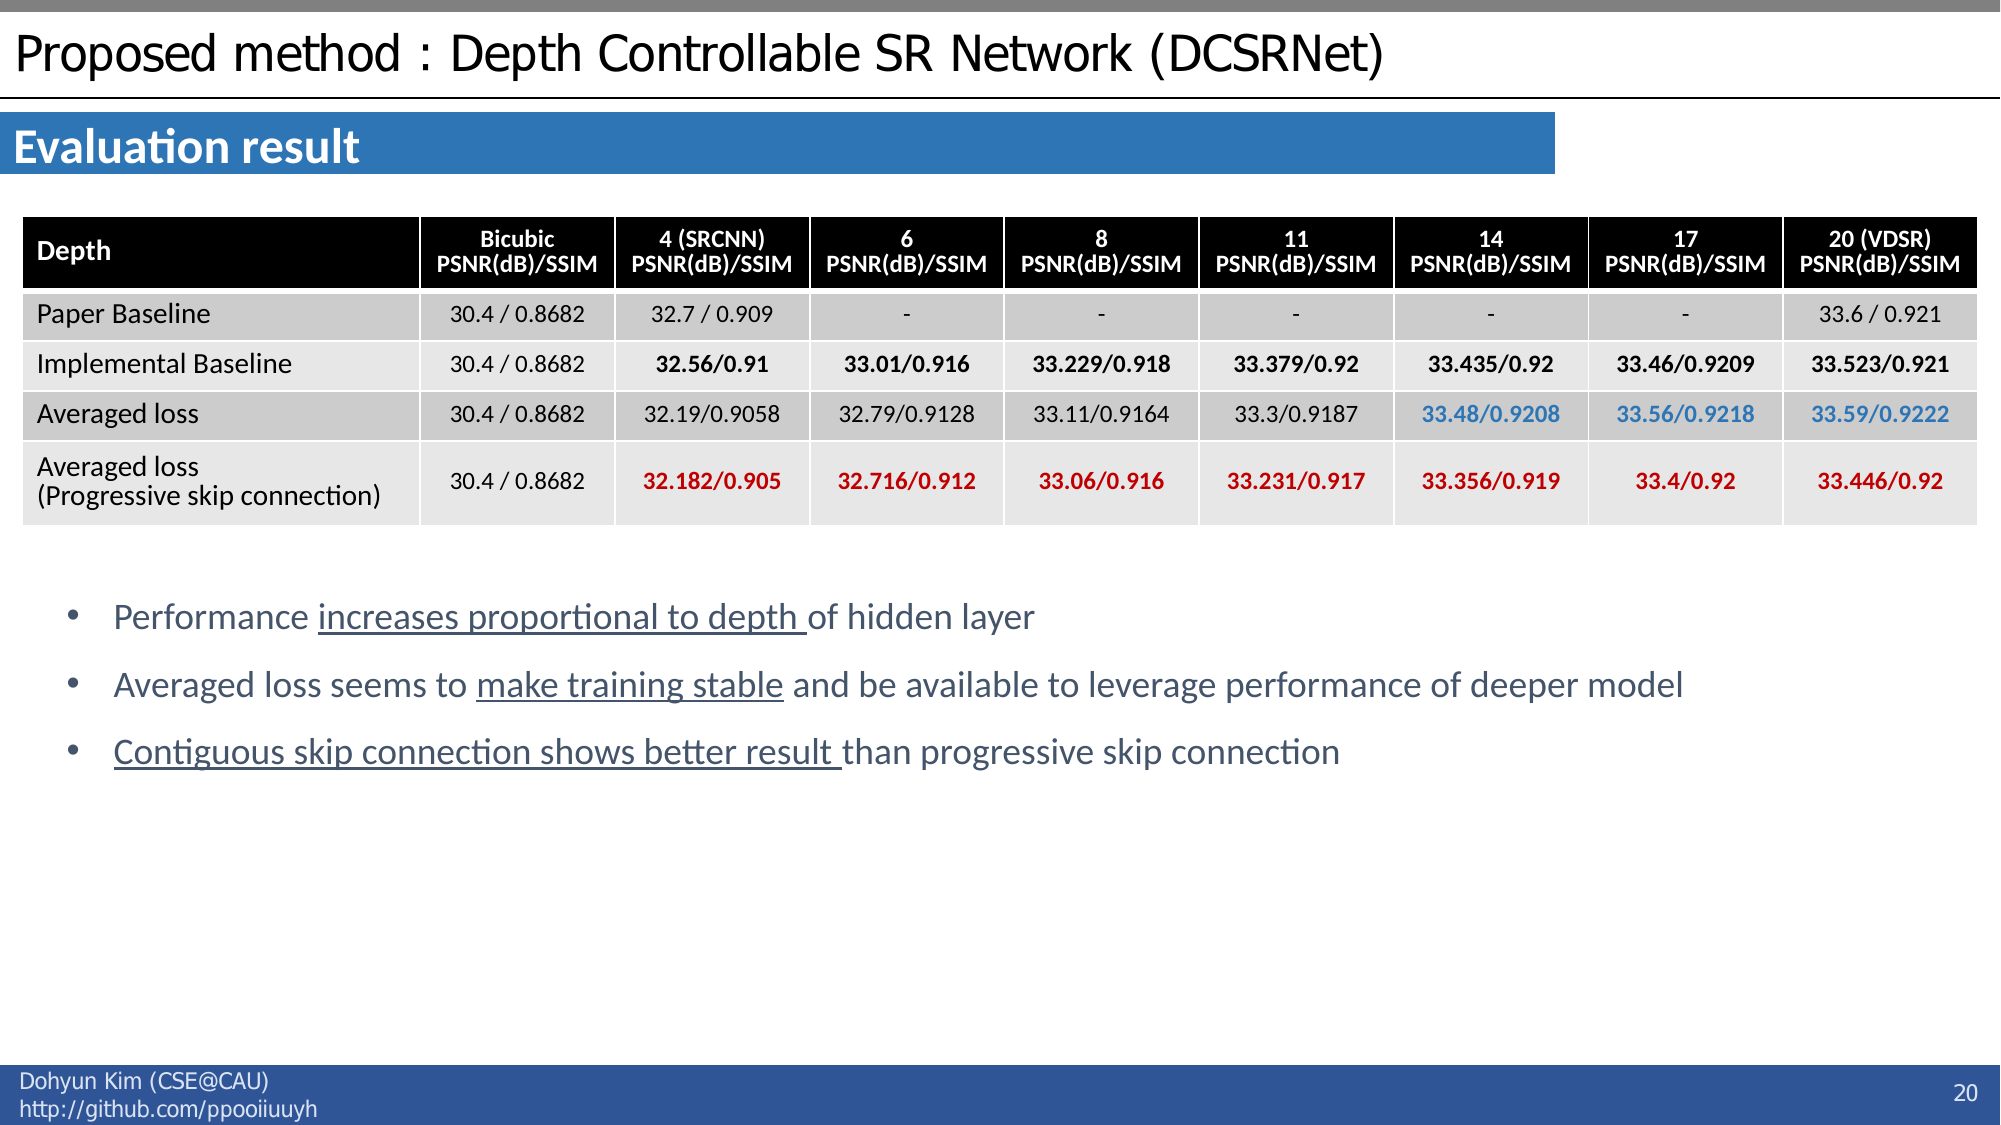

# Proposed method : Depth Controllable SR Network (DCSRNet)
Evaluation result
| Depth | Bicubic PSNR(dB)/SSIM | 4 (SRCNN) PSNR(dB)/SSIM | 6 PSNR(dB)/SSIM | 8 PSNR(dB)/SSIM | 11 PSNR(dB)/SSIM | 14 PSNR(dB)/SSIM | 17 PSNR(dB)/SSIM | 20 (VDSR) PSNR(dB)/SSIM |
| --- | --- | --- | --- | --- | --- | --- | --- | --- |
| Paper Baseline | 30.4 / 0.8682 | 32.7 / 0.909 | - | - | - | - | - | 33.6 / 0.921 |
| Implemental Baseline | 30.4 / 0.8682 | 32.56/0.91 | 33.01/0.916 | 33.229/0.918 | 33.379/0.92 | 33.435/0.92 | 33.46/0.9209 | 33.523/0.921 |
| Averaged loss | 30.4 / 0.8682 | 32.19/0.9058 | 32.79/0.9128 | 33.11/0.9164 | 33.3/0.9187 | 33.48/0.9208 | 33.56/0.9218 | 33.59/0.9222 |
| Averaged loss (Progressive skip connection) | 30.4 / 0.8682 | 32.182/0.905 | 32.716/0.912 | 33.06/0.916 | 33.231/0.917 | 33.356/0.919 | 33.4/0.92 | 33.446/0.92 |
Performance increases proportional to depth of hidden layer
Averaged loss seems to make training stable and be available to leverage performance of deeper model
Contiguous skip connection shows better result than progressive skip connection
20